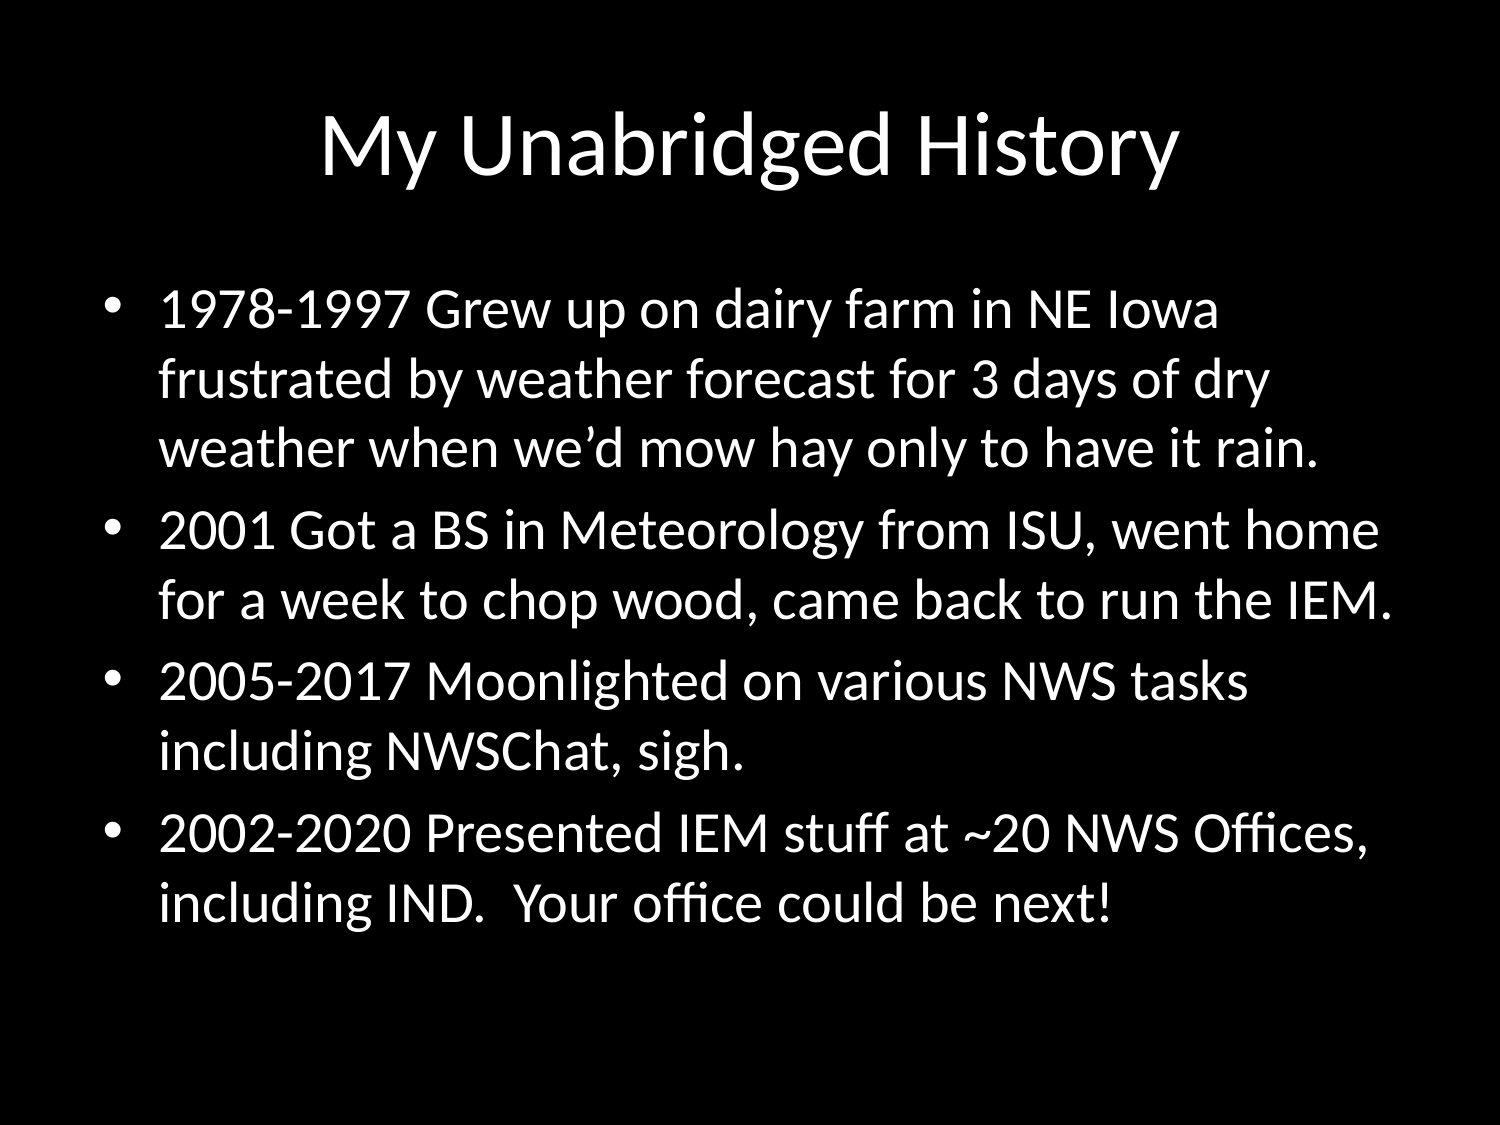

# My Unabridged History
1978-1997 Grew up on dairy farm in NE Iowa frustrated by weather forecast for 3 days of dry weather when we’d mow hay only to have it rain.
2001 Got a BS in Meteorology from ISU, went home for a week to chop wood, came back to run the IEM.
2005-2017 Moonlighted on various NWS tasks including NWSChat, sigh.
2002-2020 Presented IEM stuff at ~20 NWS Offices, including IND.  Your office could be next!